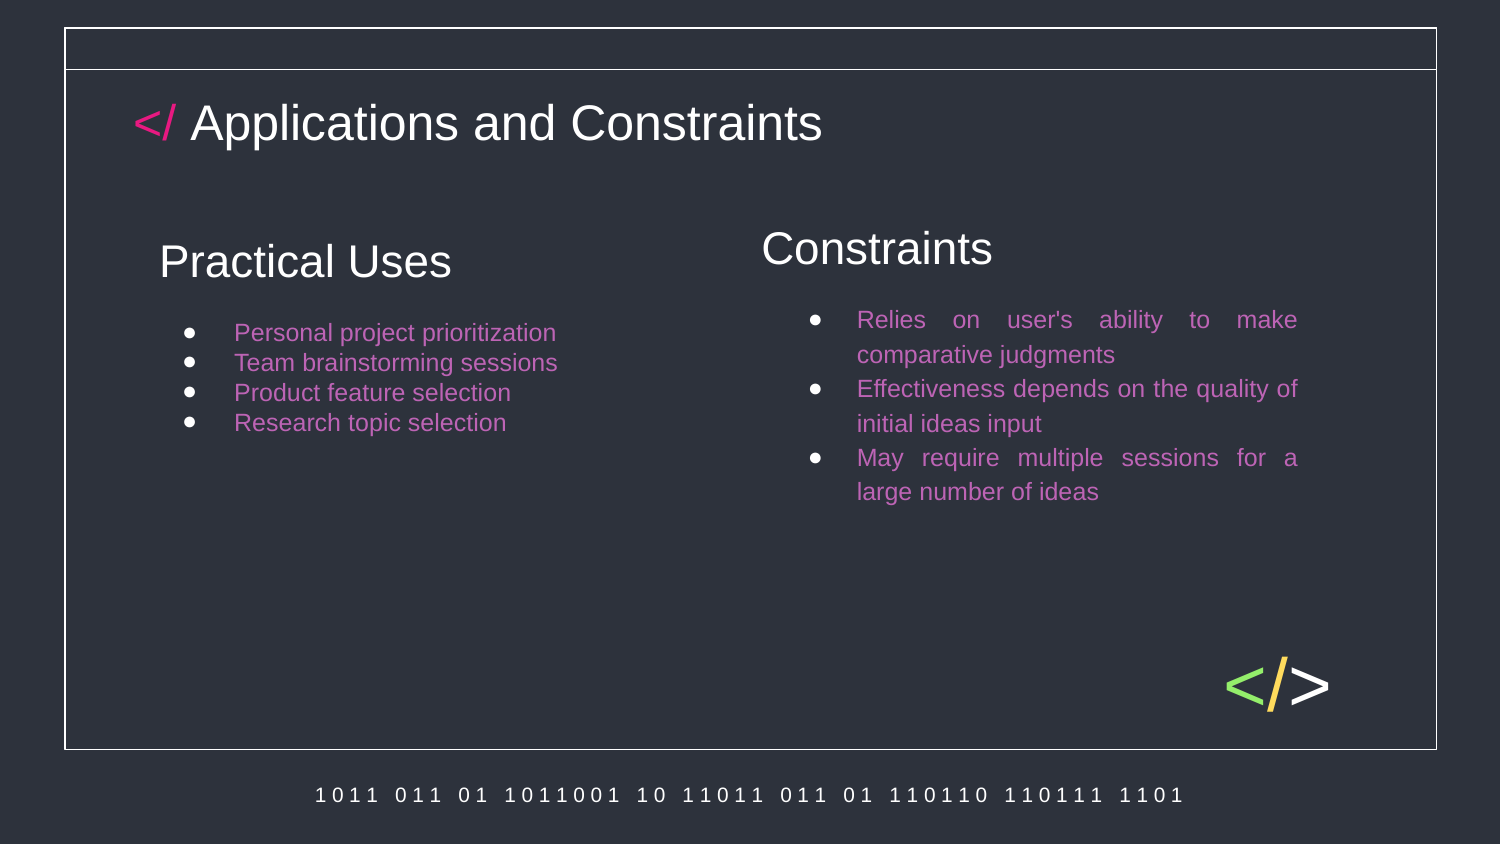

</ Applications and Constraints
Constraints
# Practical Uses
Relies on user's ability to make comparative judgments
Effectiveness depends on the quality of initial ideas input
May require multiple sessions for a large number of ideas

Personal project prioritization
Team brainstorming sessions
Product feature selection
Research topic selection

</>